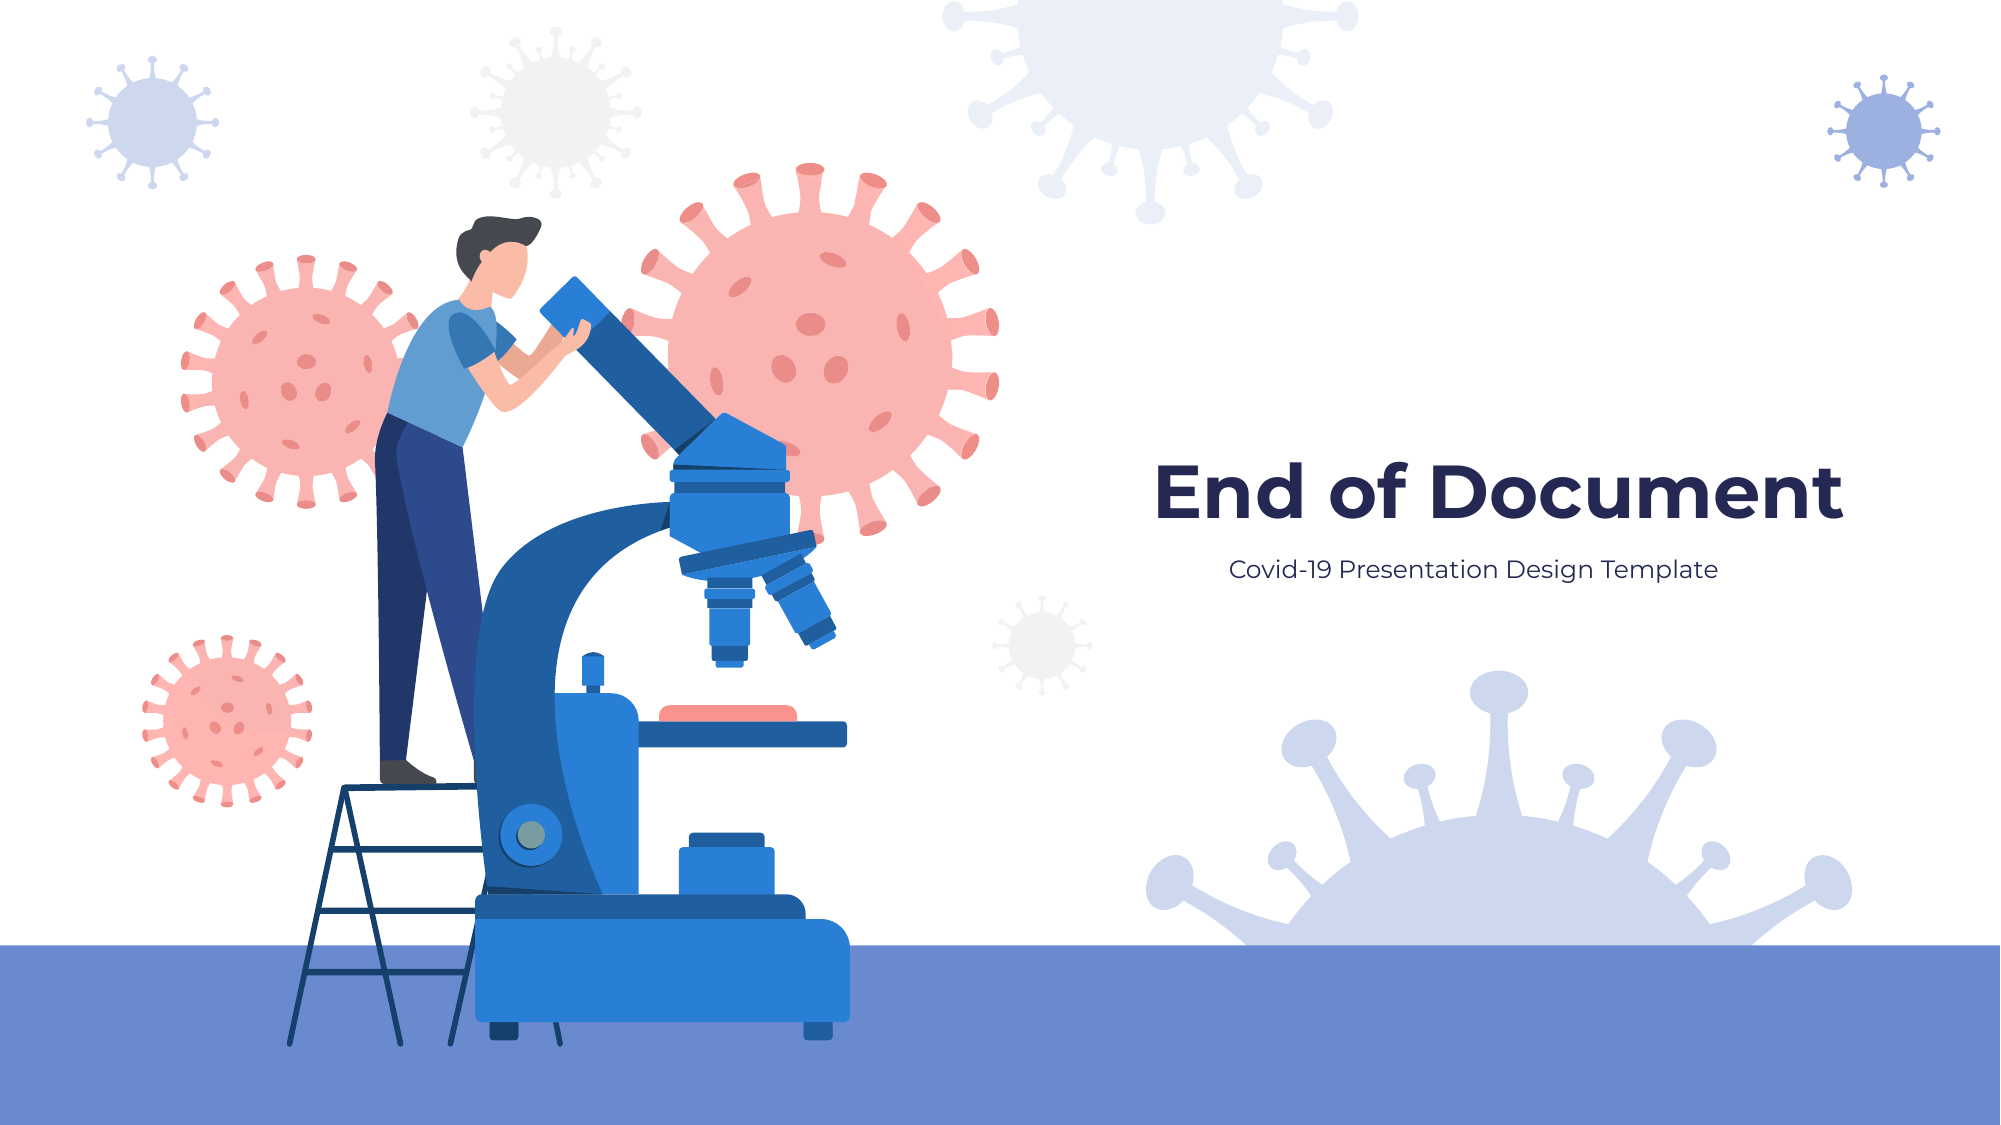

End of Document
Covid-19 Presentation Design Template